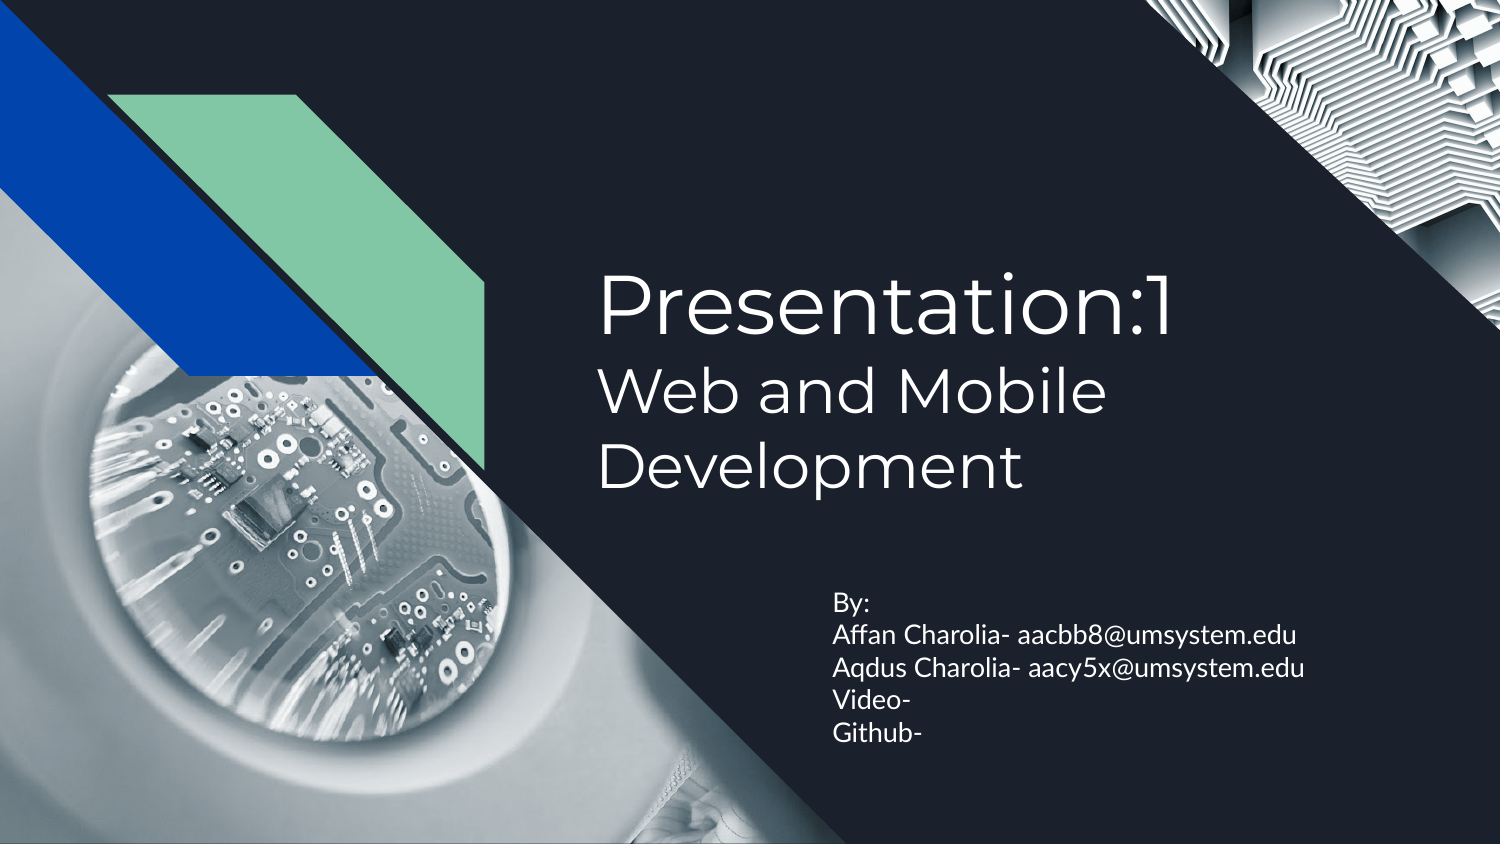

# Presentation:1
Web and Mobile Development
By:
Affan Charolia- aacbb8@umsystem.edu
Aqdus Charolia- aacy5x@umsystem.edu
Video-
Github-